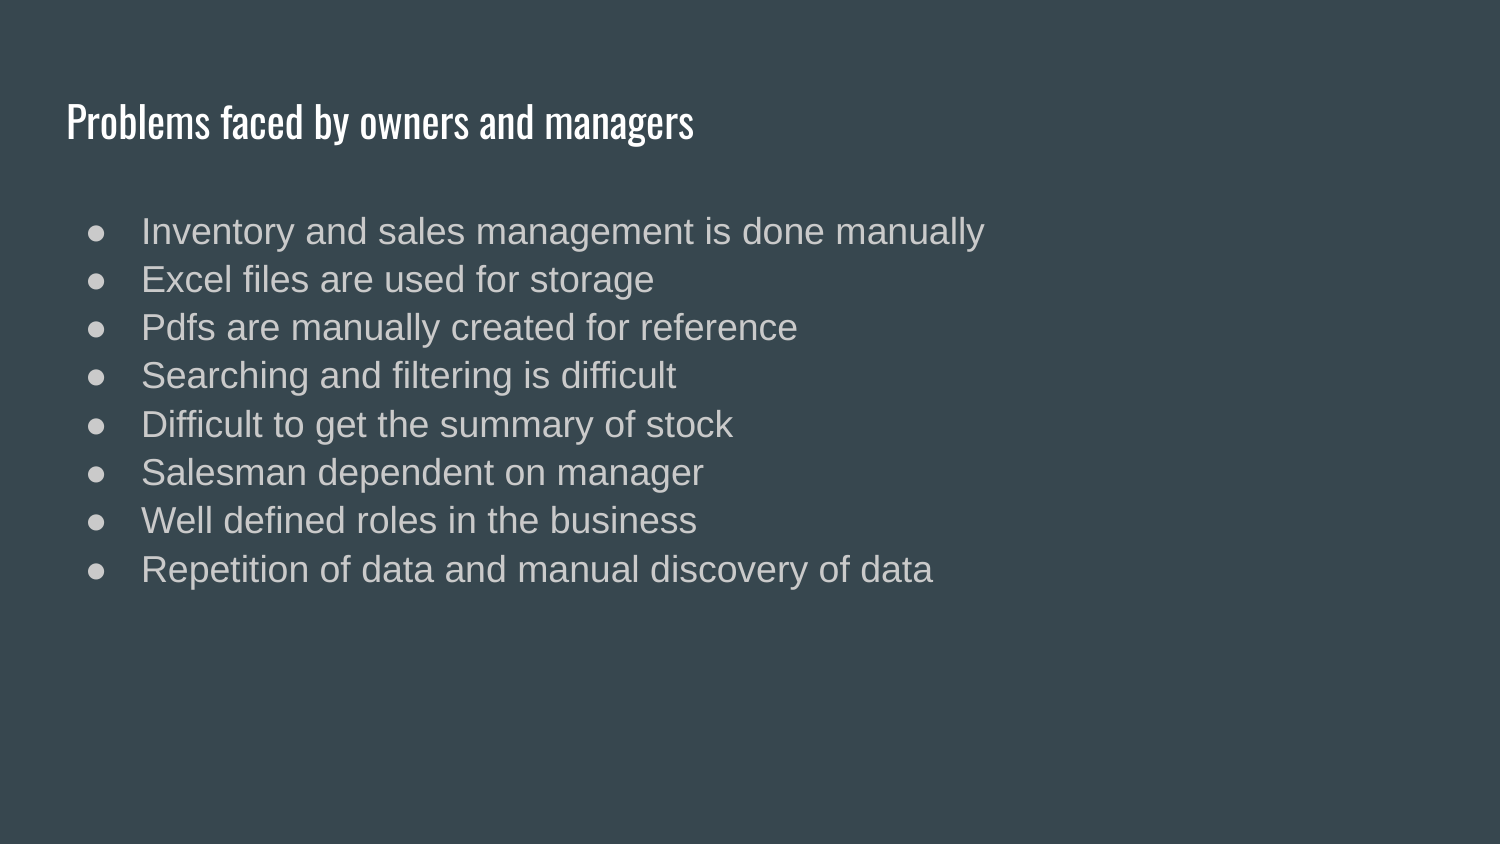

# Problems faced by owners and managers
Inventory and sales management is done manually
Excel files are used for storage
Pdfs are manually created for reference
Searching and filtering is difficult
Difficult to get the summary of stock
Salesman dependent on manager
Well defined roles in the business
Repetition of data and manual discovery of data